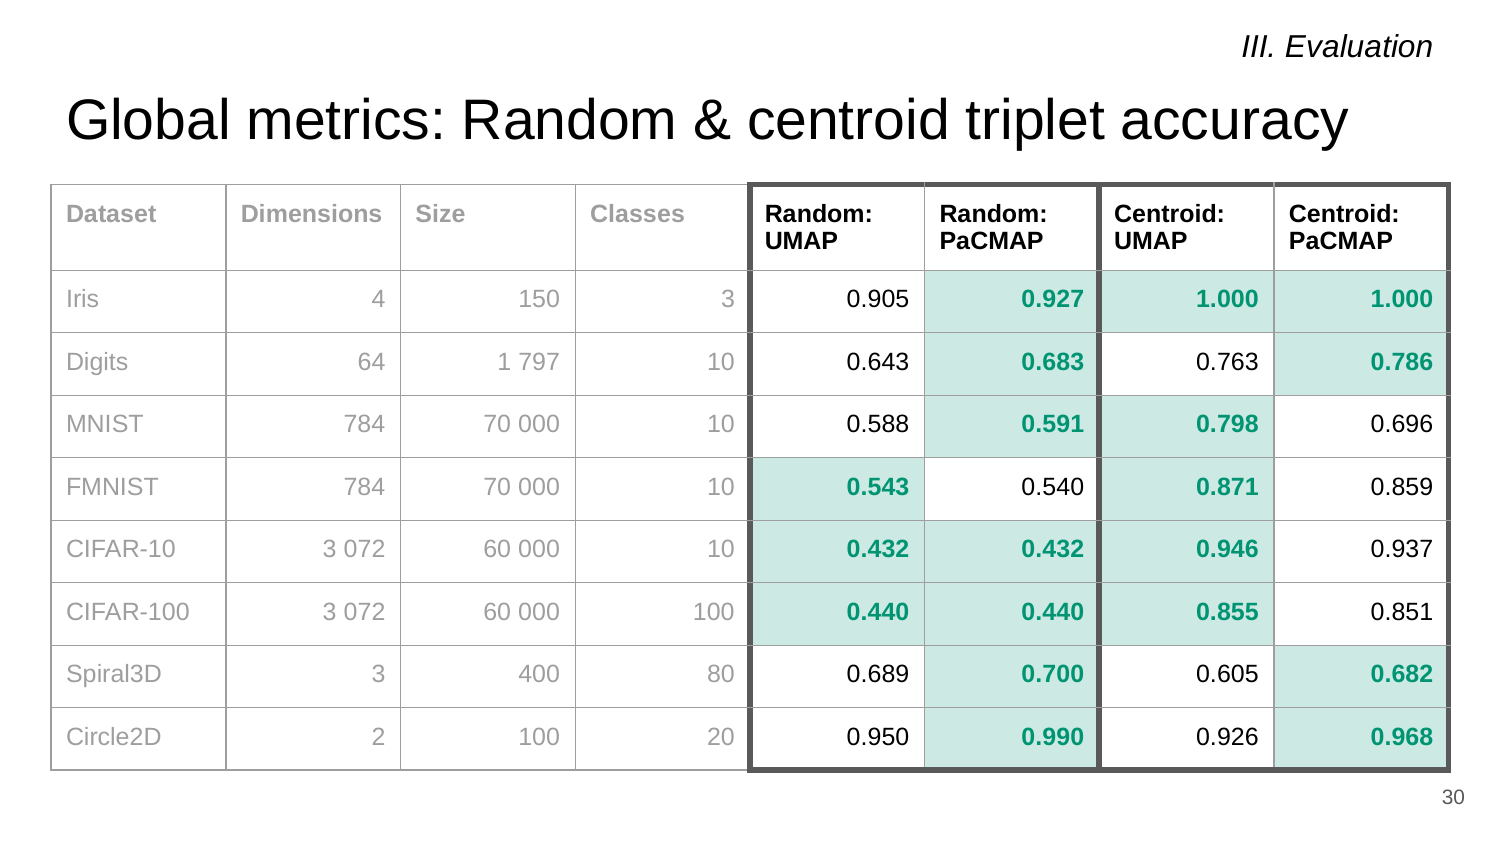

III. Evaluation
# Global metrics: Random & centroid triplet accuracy
| Dataset | Dimensions | Size | Classes | Random: UMAP | Random: PaCMAP | Centroid: UMAP | Centroid: PaCMAP |
| --- | --- | --- | --- | --- | --- | --- | --- |
| Iris | 4 | 150 | 3 | 0.905 | 0.927 | 1.000 | 1.000 |
| Digits | 64 | 1 797 | 10 | 0.643 | 0.683 | 0.763 | 0.786 |
| MNIST | 784 | 70 000 | 10 | 0.588 | 0.591 | 0.798 | 0.696 |
| FMNIST | 784 | 70 000 | 10 | 0.543 | 0.540 | 0.871 | 0.859 |
| CIFAR-10 | 3 072 | 60 000 | 10 | 0.432 | 0.432 | 0.946 | 0.937 |
| CIFAR-100 | 3 072 | 60 000 | 100 | 0.440 | 0.440 | 0.855 | 0.851 |
| Spiral3D | 3 | 400 | 80 | 0.689 | 0.700 | 0.605 | 0.682 |
| Circle2D | 2 | 100 | 20 | 0.950 | 0.990 | 0.926 | 0.968 |
30